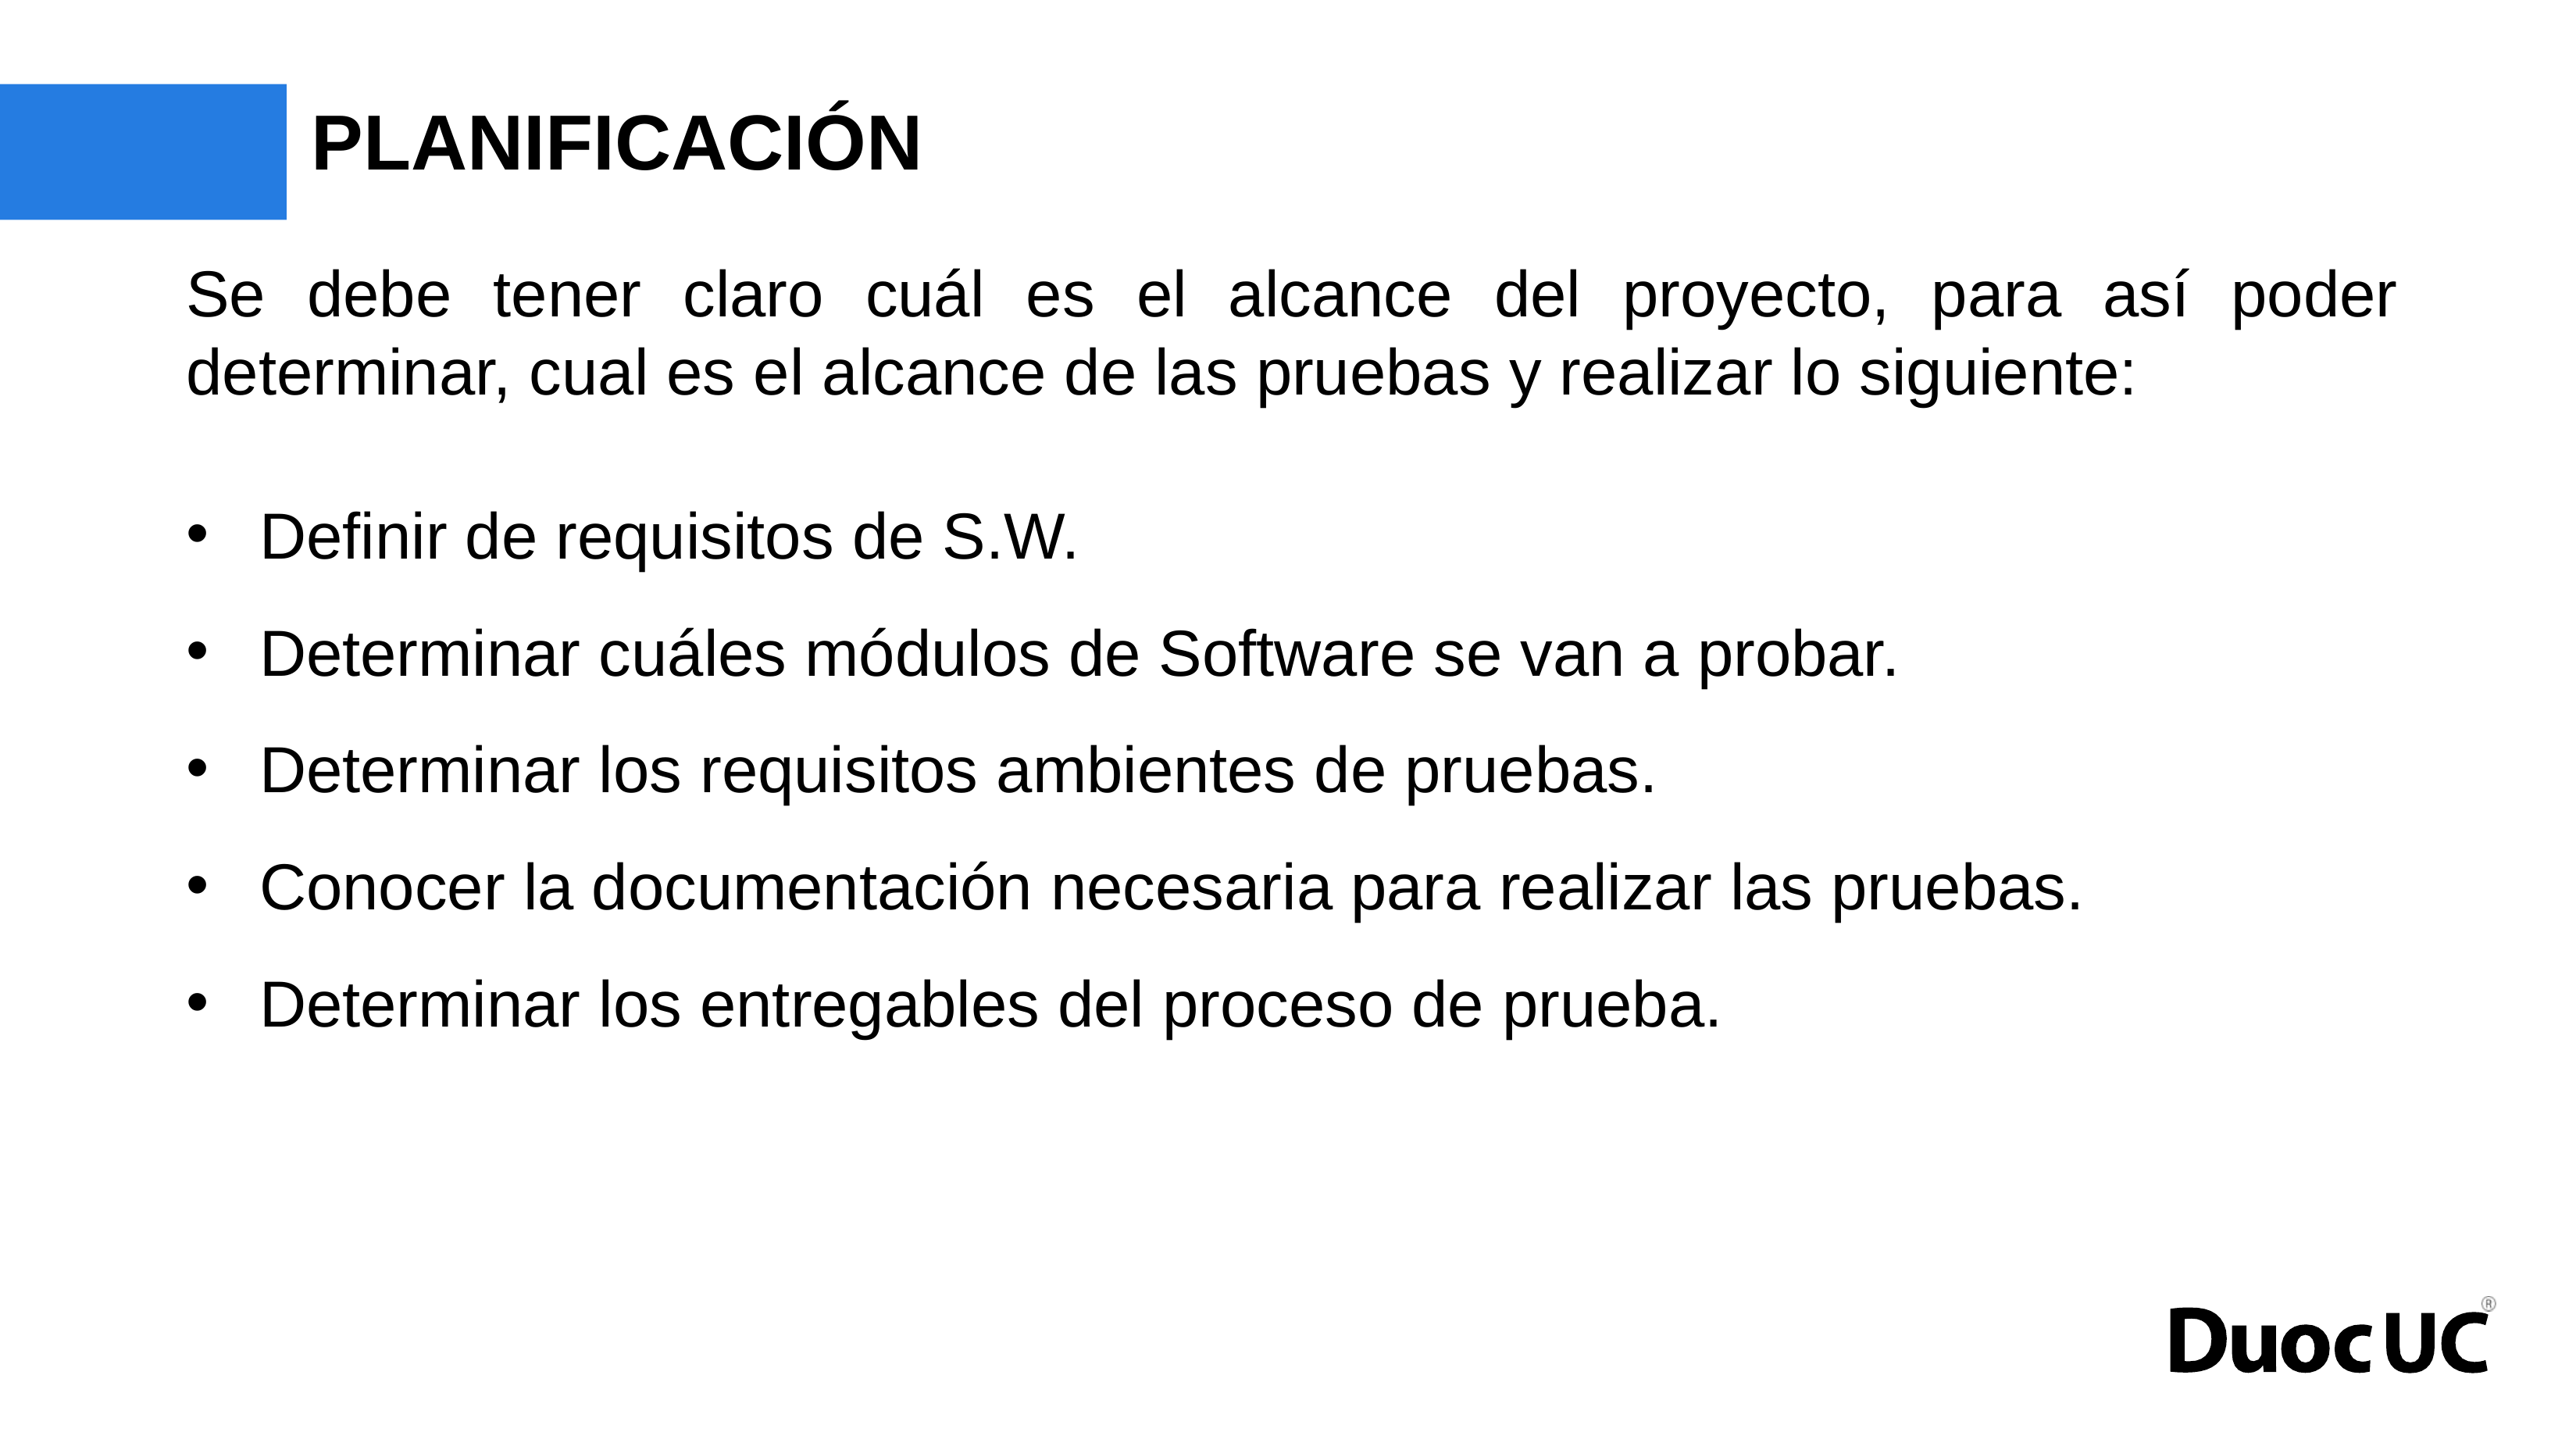

# PLANIFICACIÓN
Se debe tener claro cuál es el alcance del proyecto, para así poder determinar, cual es el alcance de las pruebas y realizar lo siguiente:

Definir de requisitos de S.W.
Determinar cuáles módulos de Software se van a probar.
Determinar los requisitos ambientes de pruebas.
Conocer la documentación necesaria para realizar las pruebas.
Determinar los entregables del proceso de prueba.